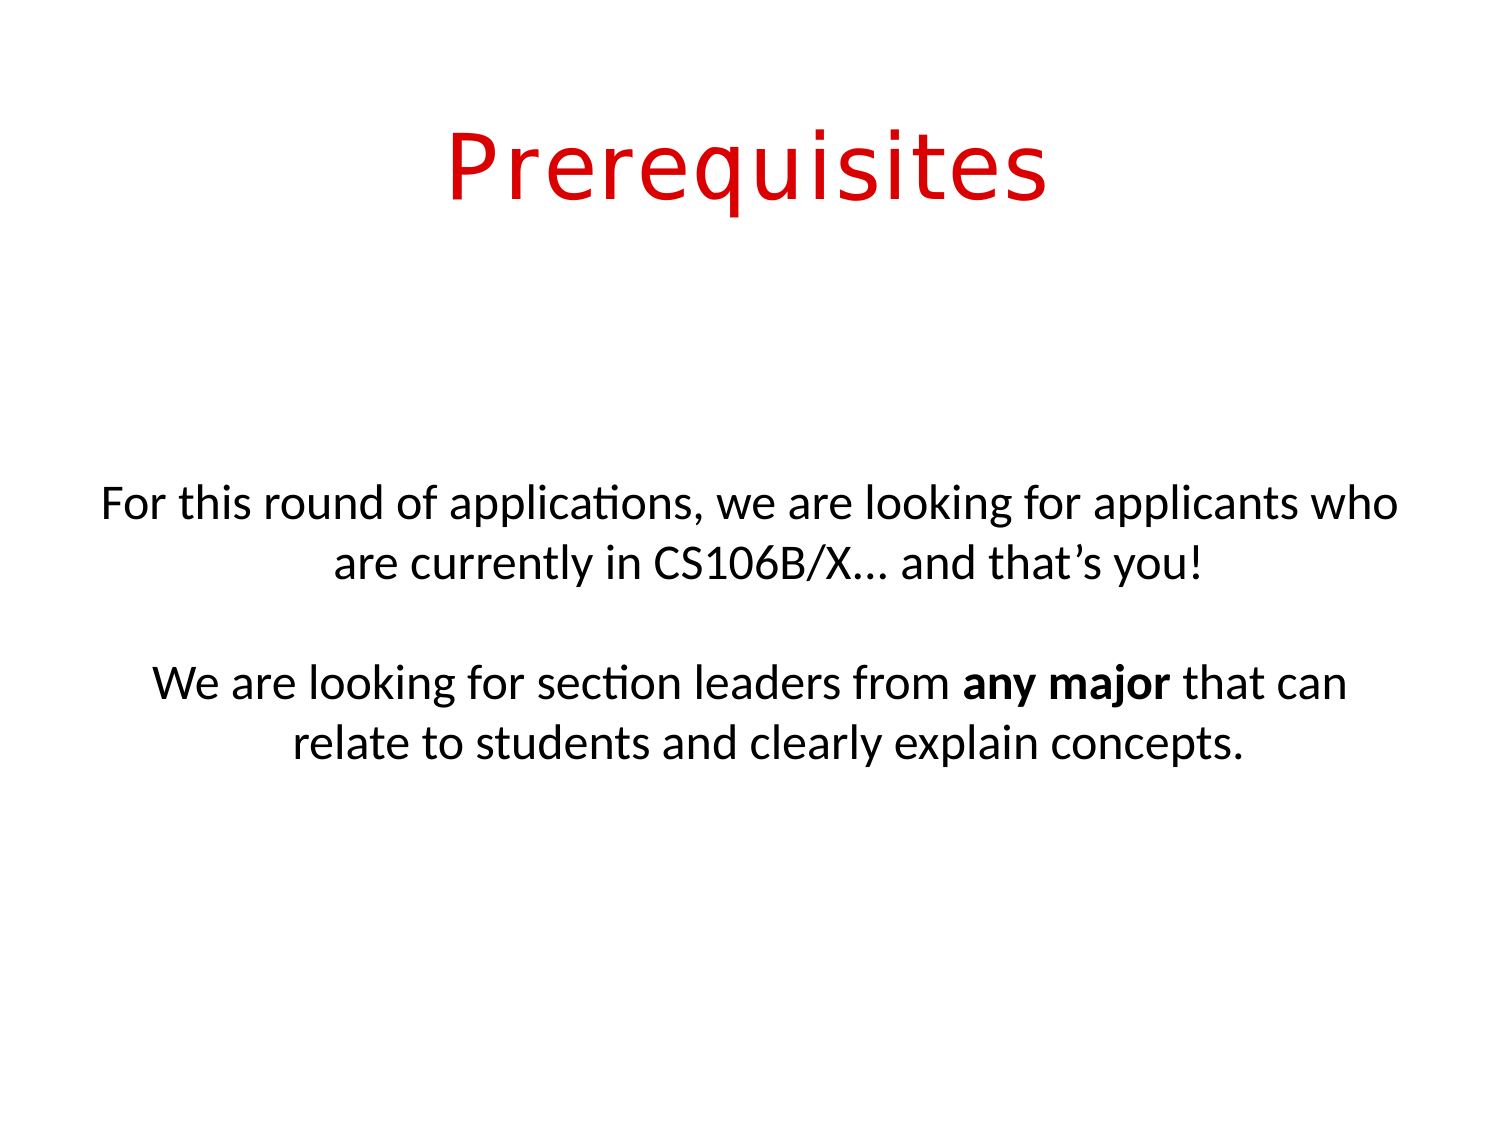

# Prerequisites
For this round of applications, we are looking for applicants who are currently in CS106B/X... and that’s you!

We are looking for section leaders from any major that can relate to students and clearly explain concepts.